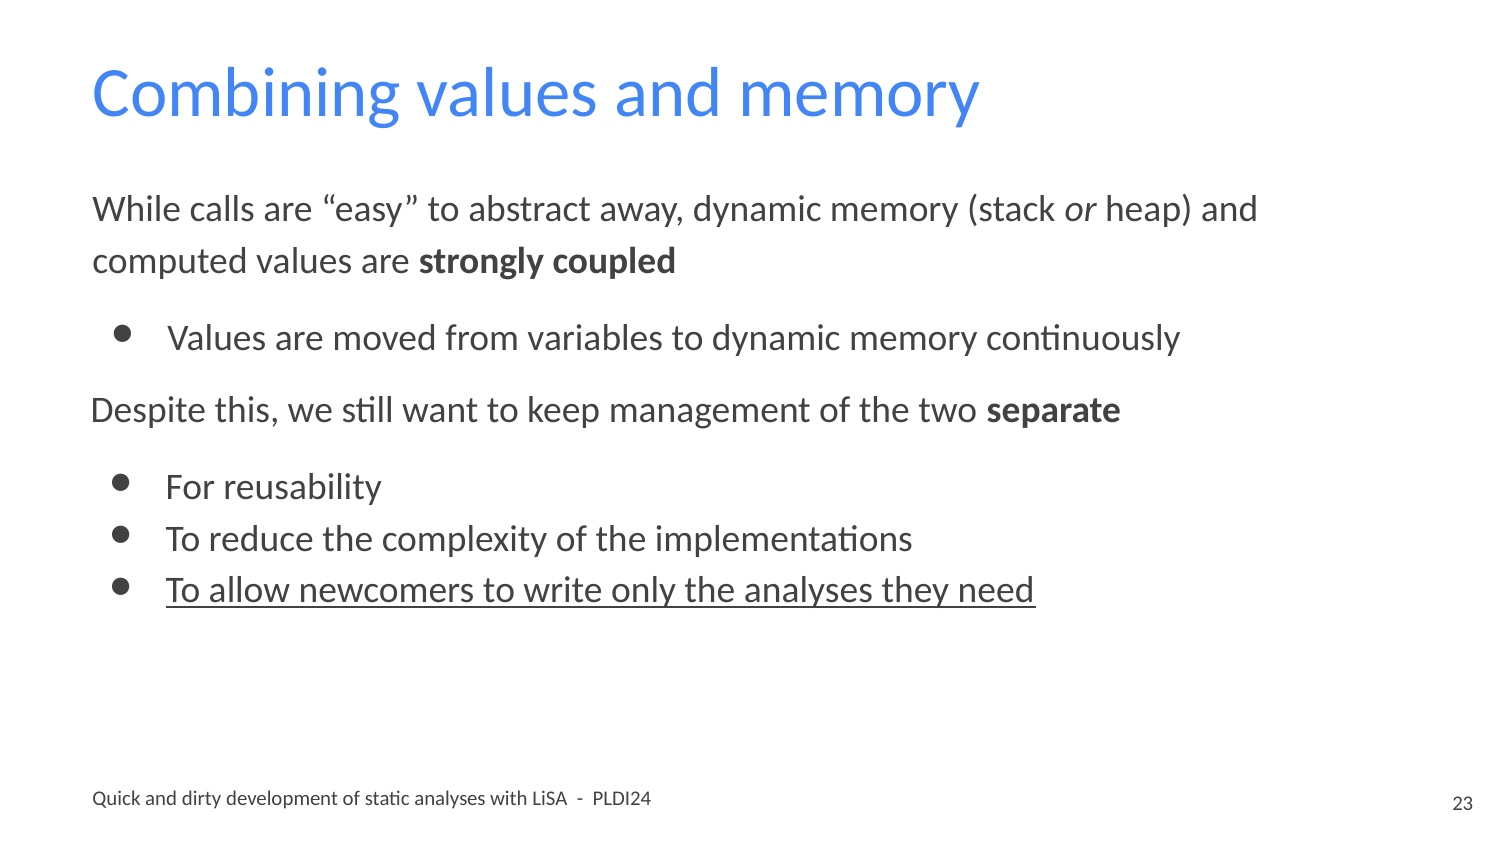

# Combining values and memory
While calls are “easy” to abstract away, dynamic memory (stack or heap) and computed values are strongly coupled
Values are moved from variables to dynamic memory continuously
Despite this, we still want to keep management of the two separate
For reusability
To reduce the complexity of the implementations
To allow newcomers to write only the analyses they need

23